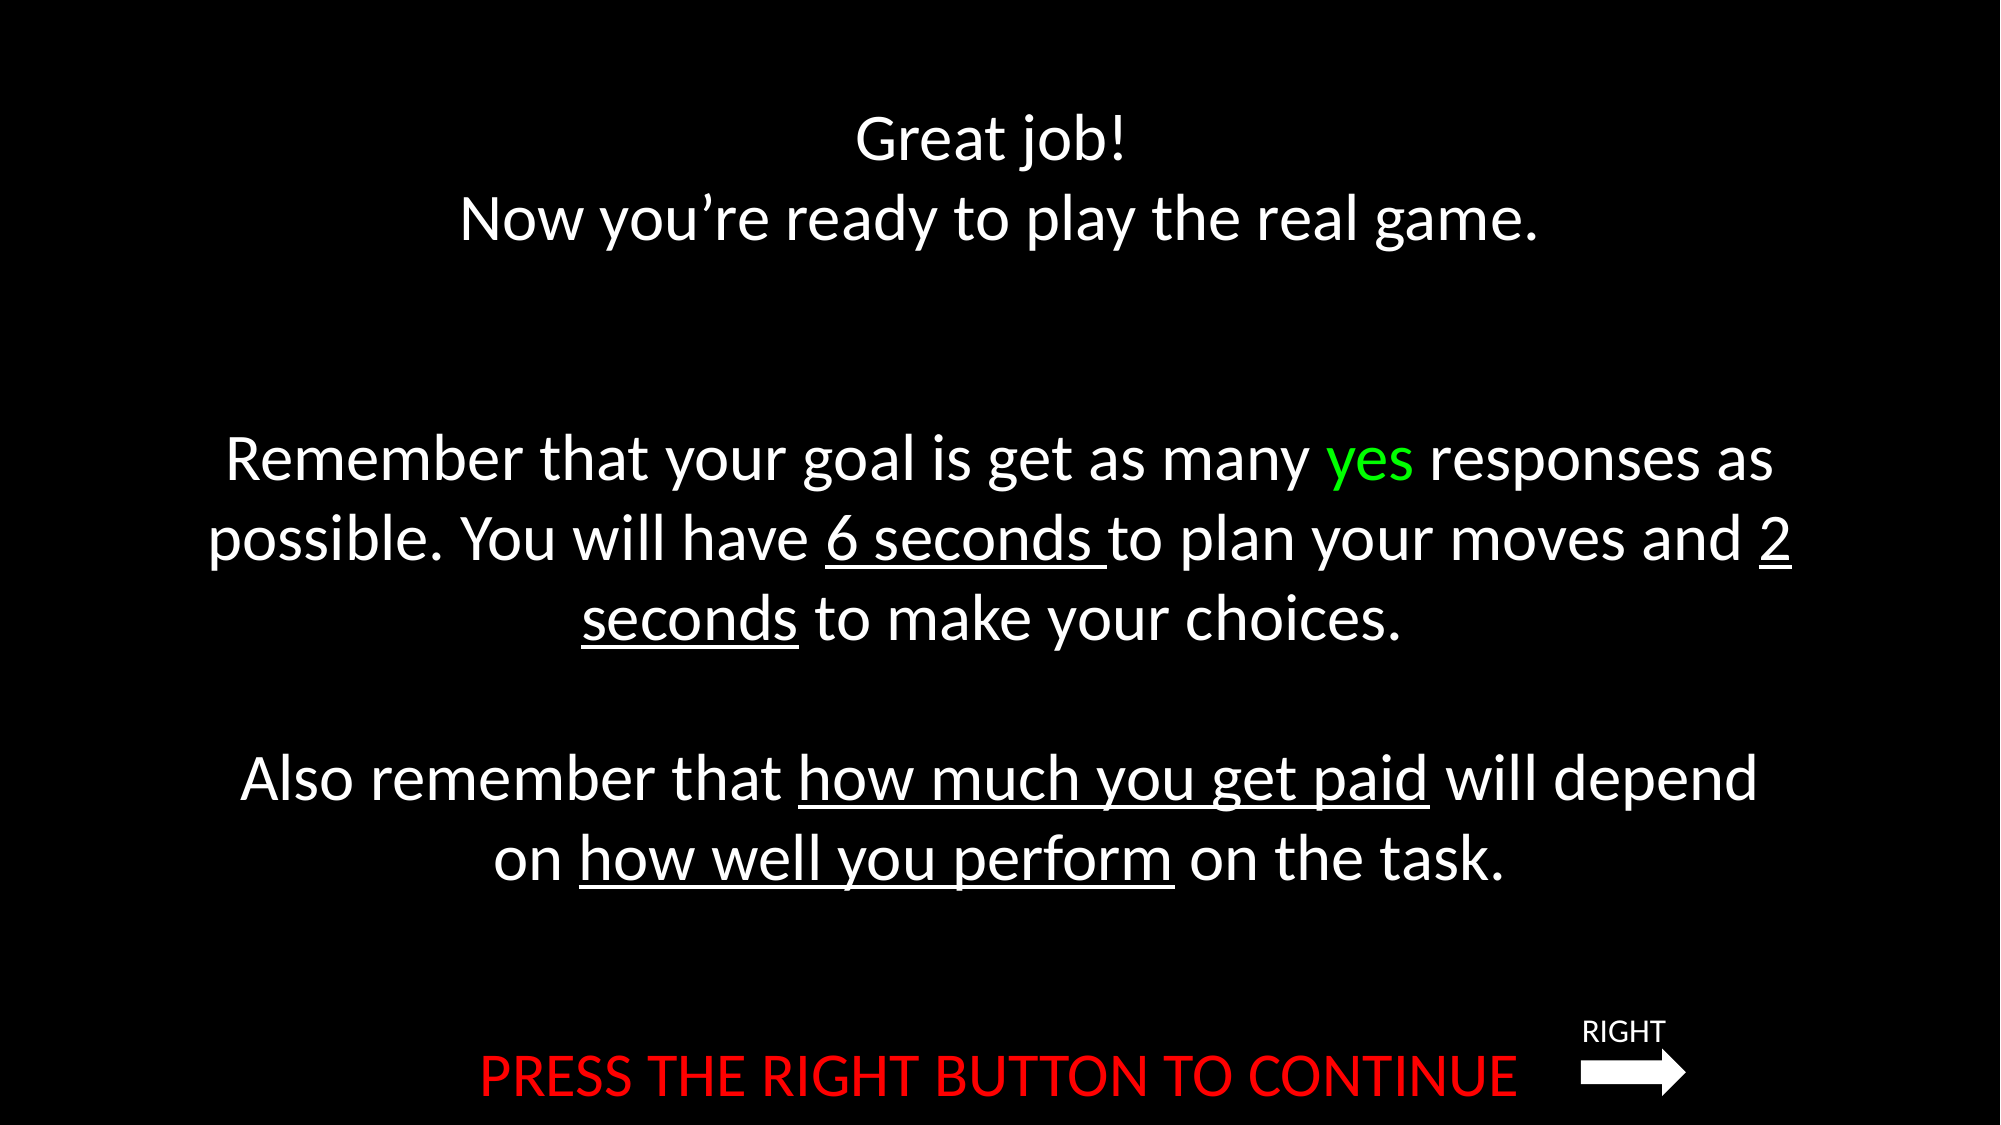

Great job!
Now you’re ready to play the real game.

Remember that your goal is get as many yes responses as possible. You will have 6 seconds to plan your moves and 2 seconds to make your choices.

Also remember that how much you get paid will depend on how well you perform on the task.

RIGHT
PRESS THE RIGHT BUTTON TO CONTINUE